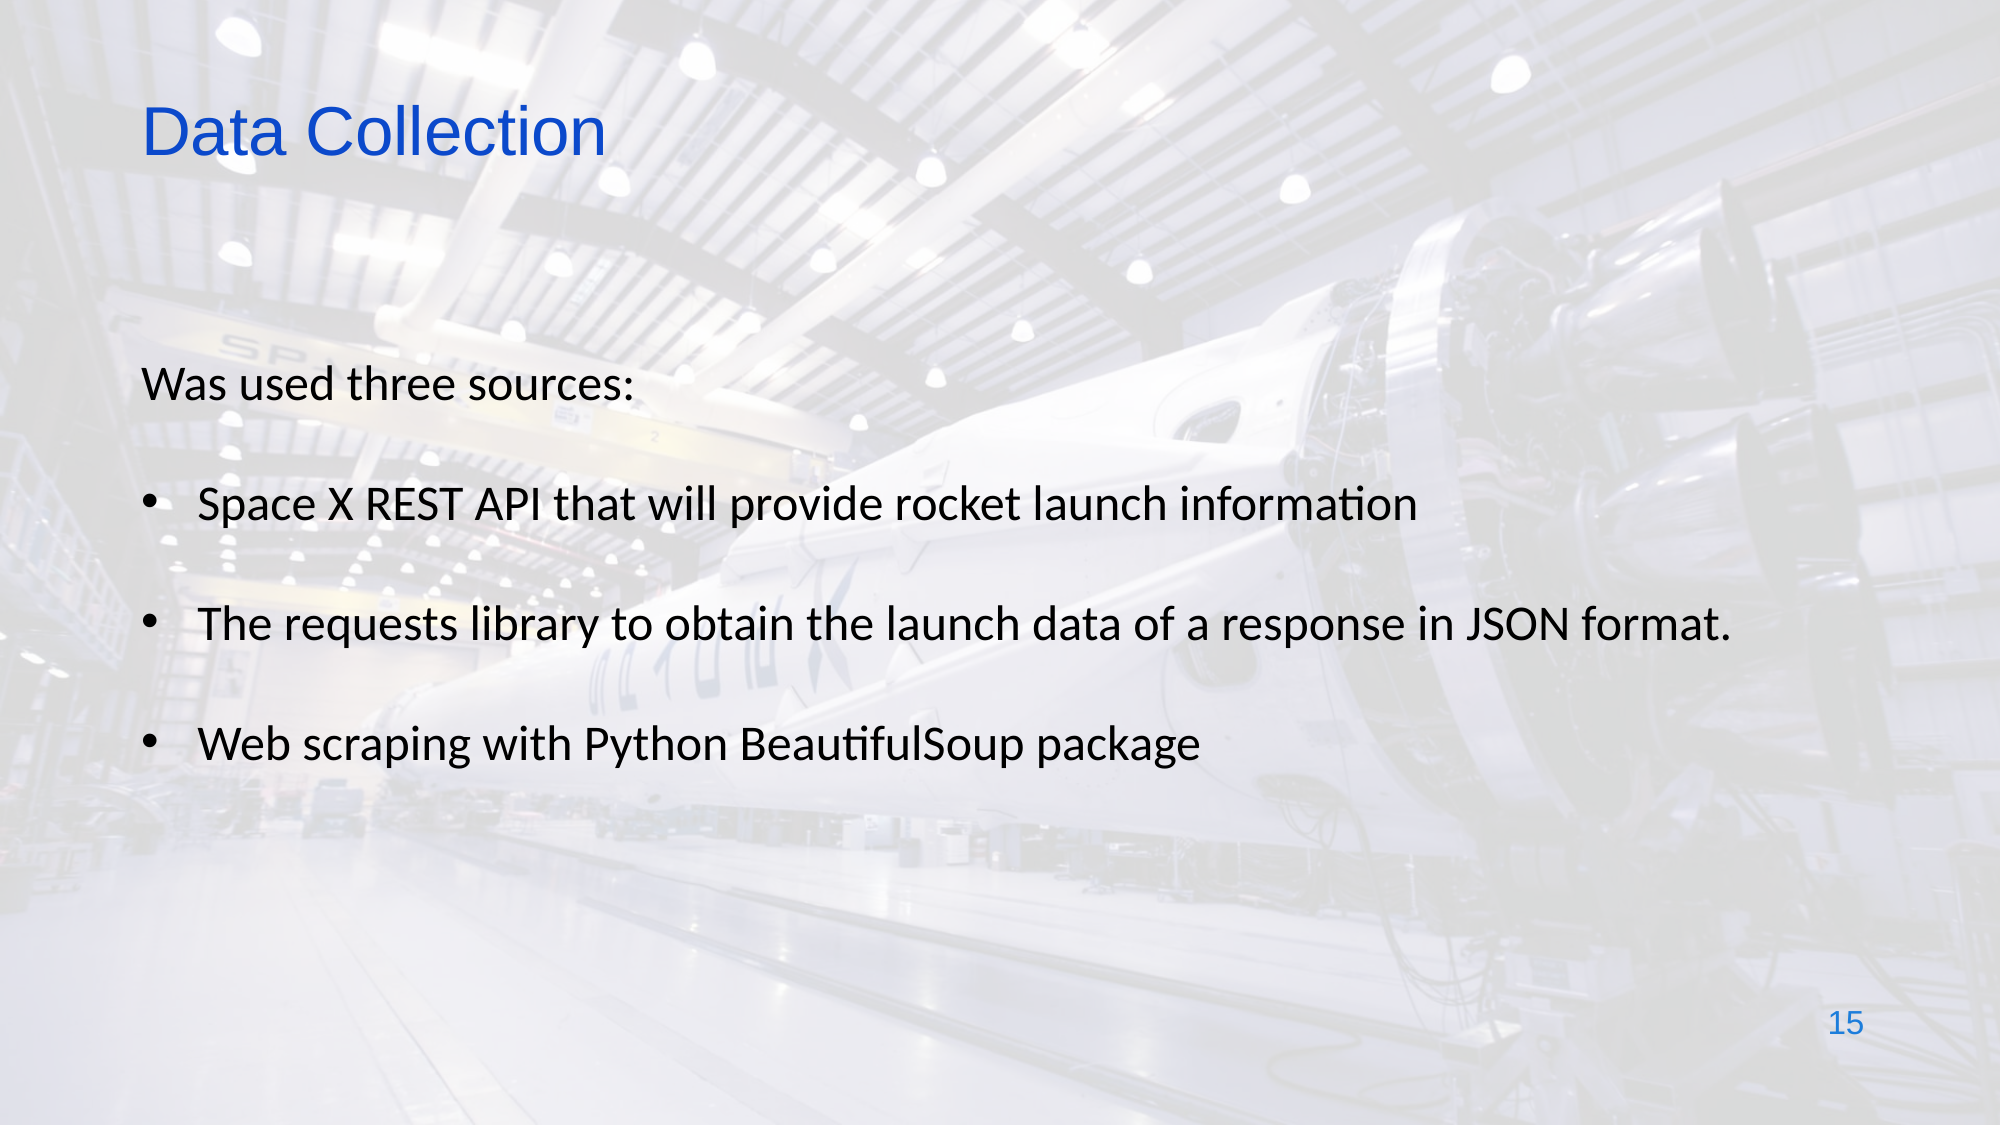

Data Collection
Was used three sources:

Space X REST API that will provide rocket launch information

The requests library to obtain the launch data of a response in JSON format.

Web scraping with Python BeautifulSoup package
15